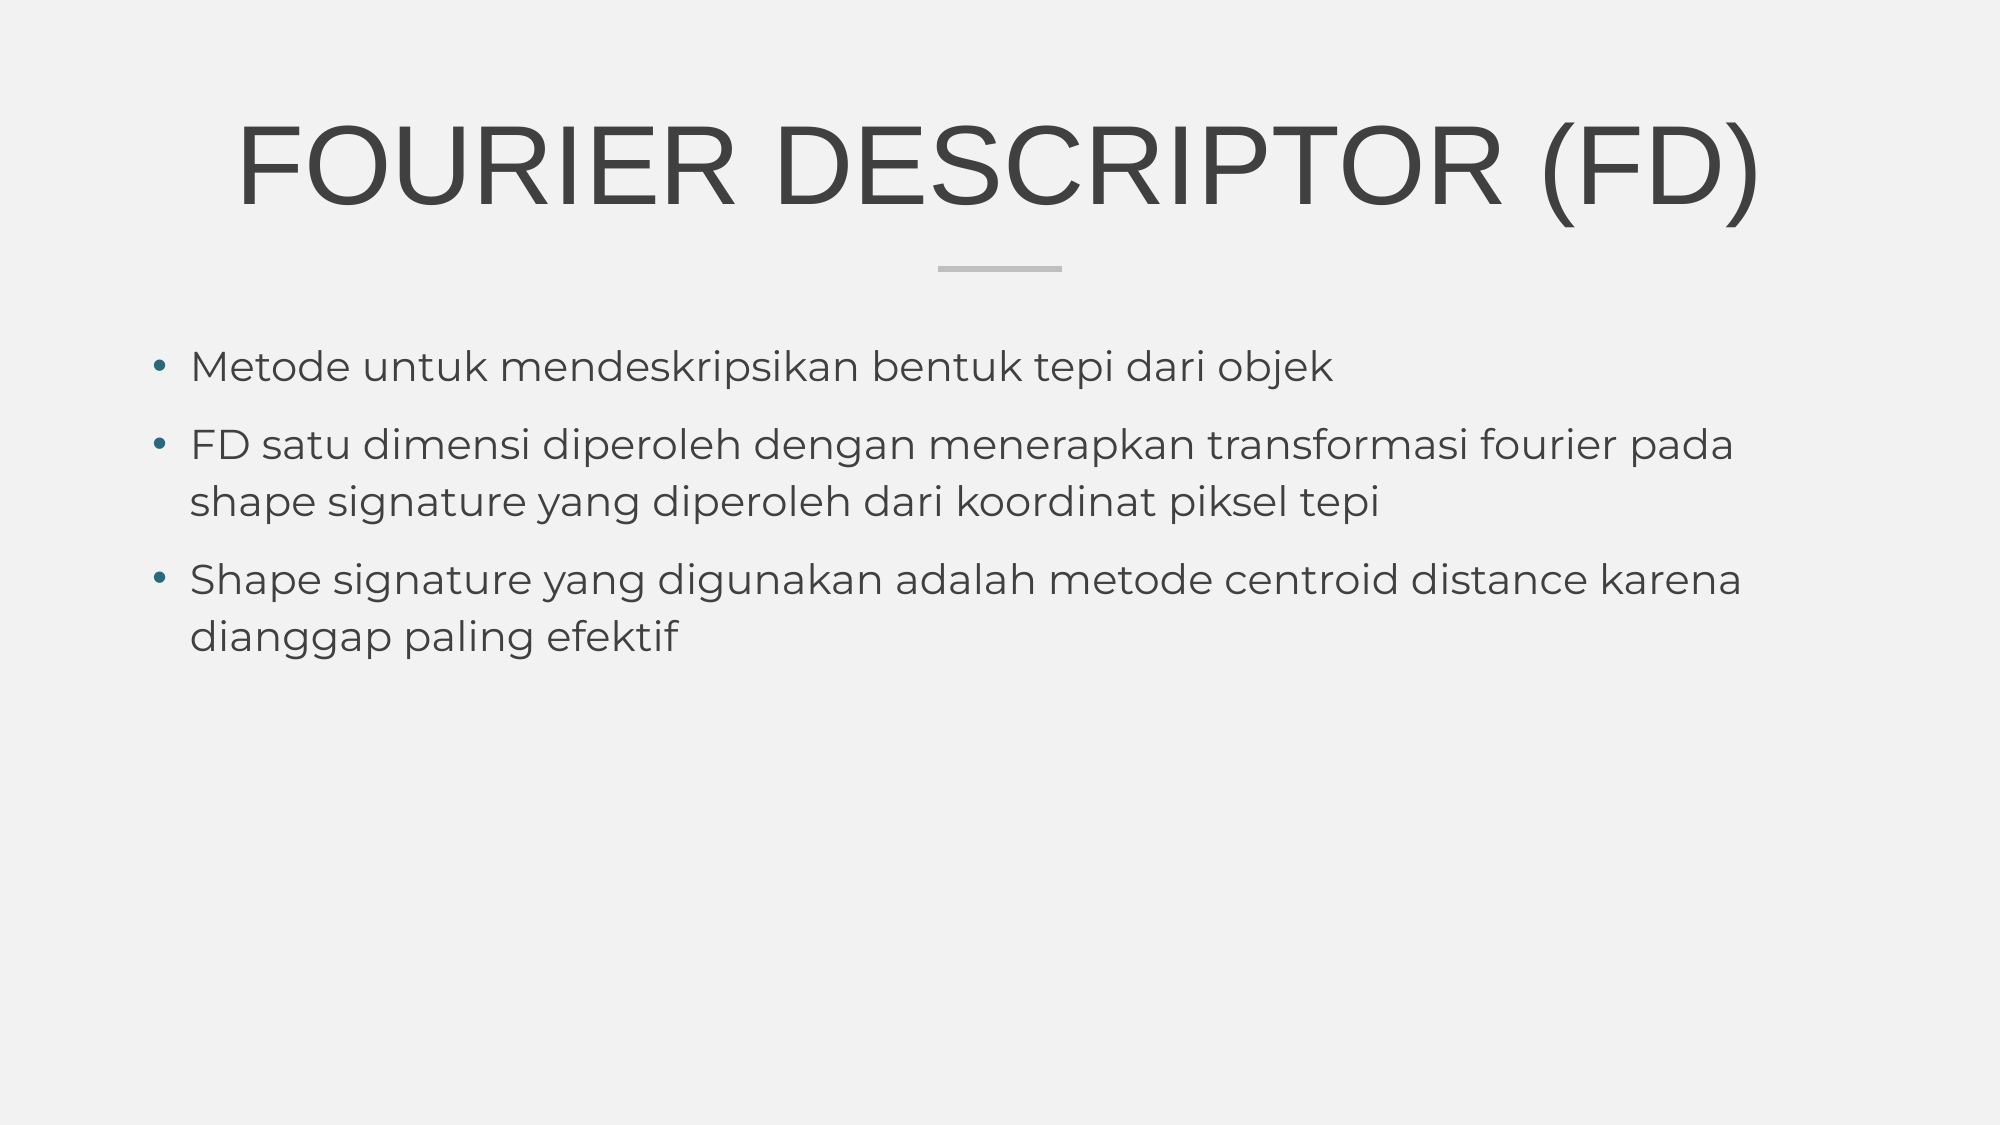

# FOURIER DESCRIPTOR (FD)
Metode untuk mendeskripsikan bentuk tepi dari objek
FD satu dimensi diperoleh dengan menerapkan transformasi fourier pada shape signature yang diperoleh dari koordinat piksel tepi
Shape signature yang digunakan adalah metode centroid distance karena dianggap paling efektif